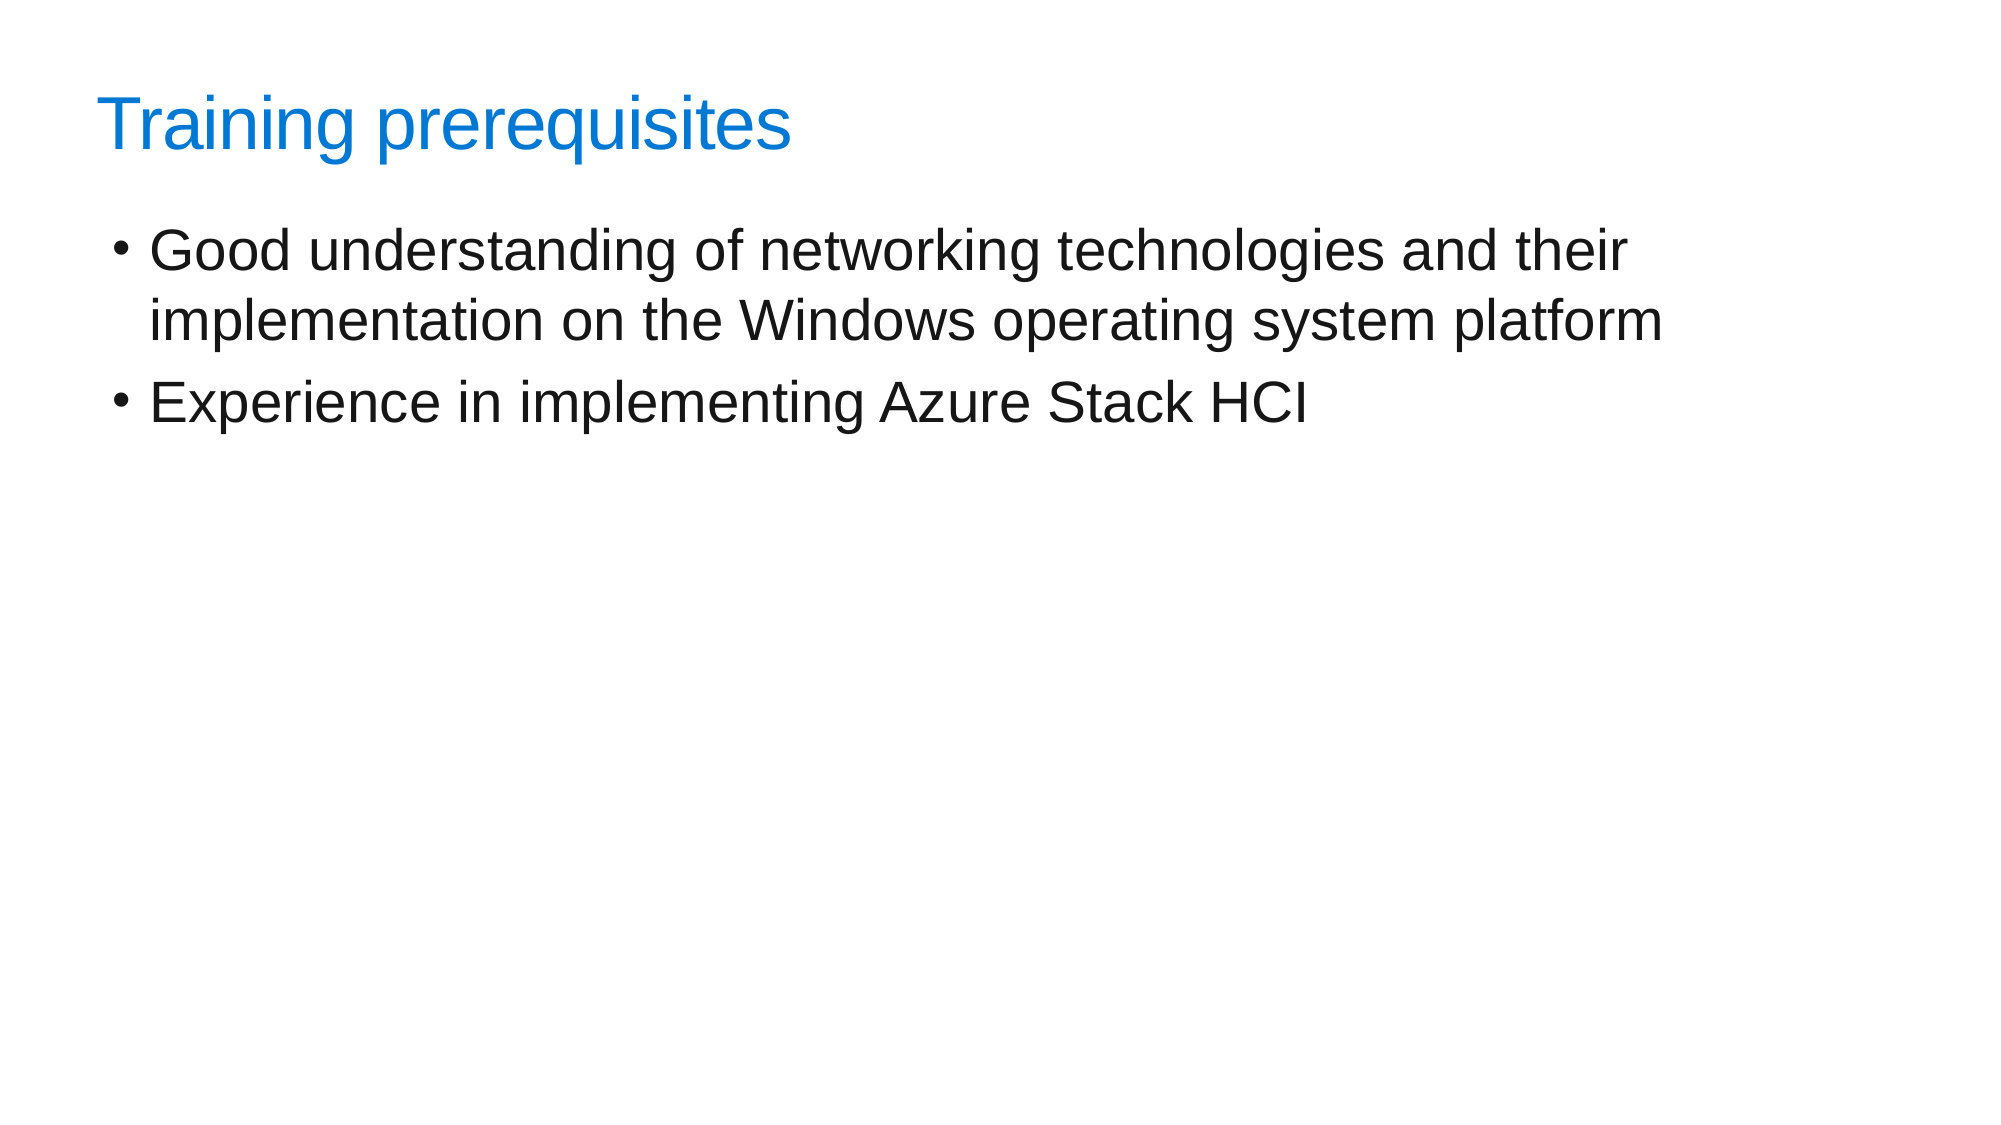

# Training prerequisites
Good understanding of networking technologies and their implementation on the Windows operating system platform
Experience in implementing Azure Stack HCI